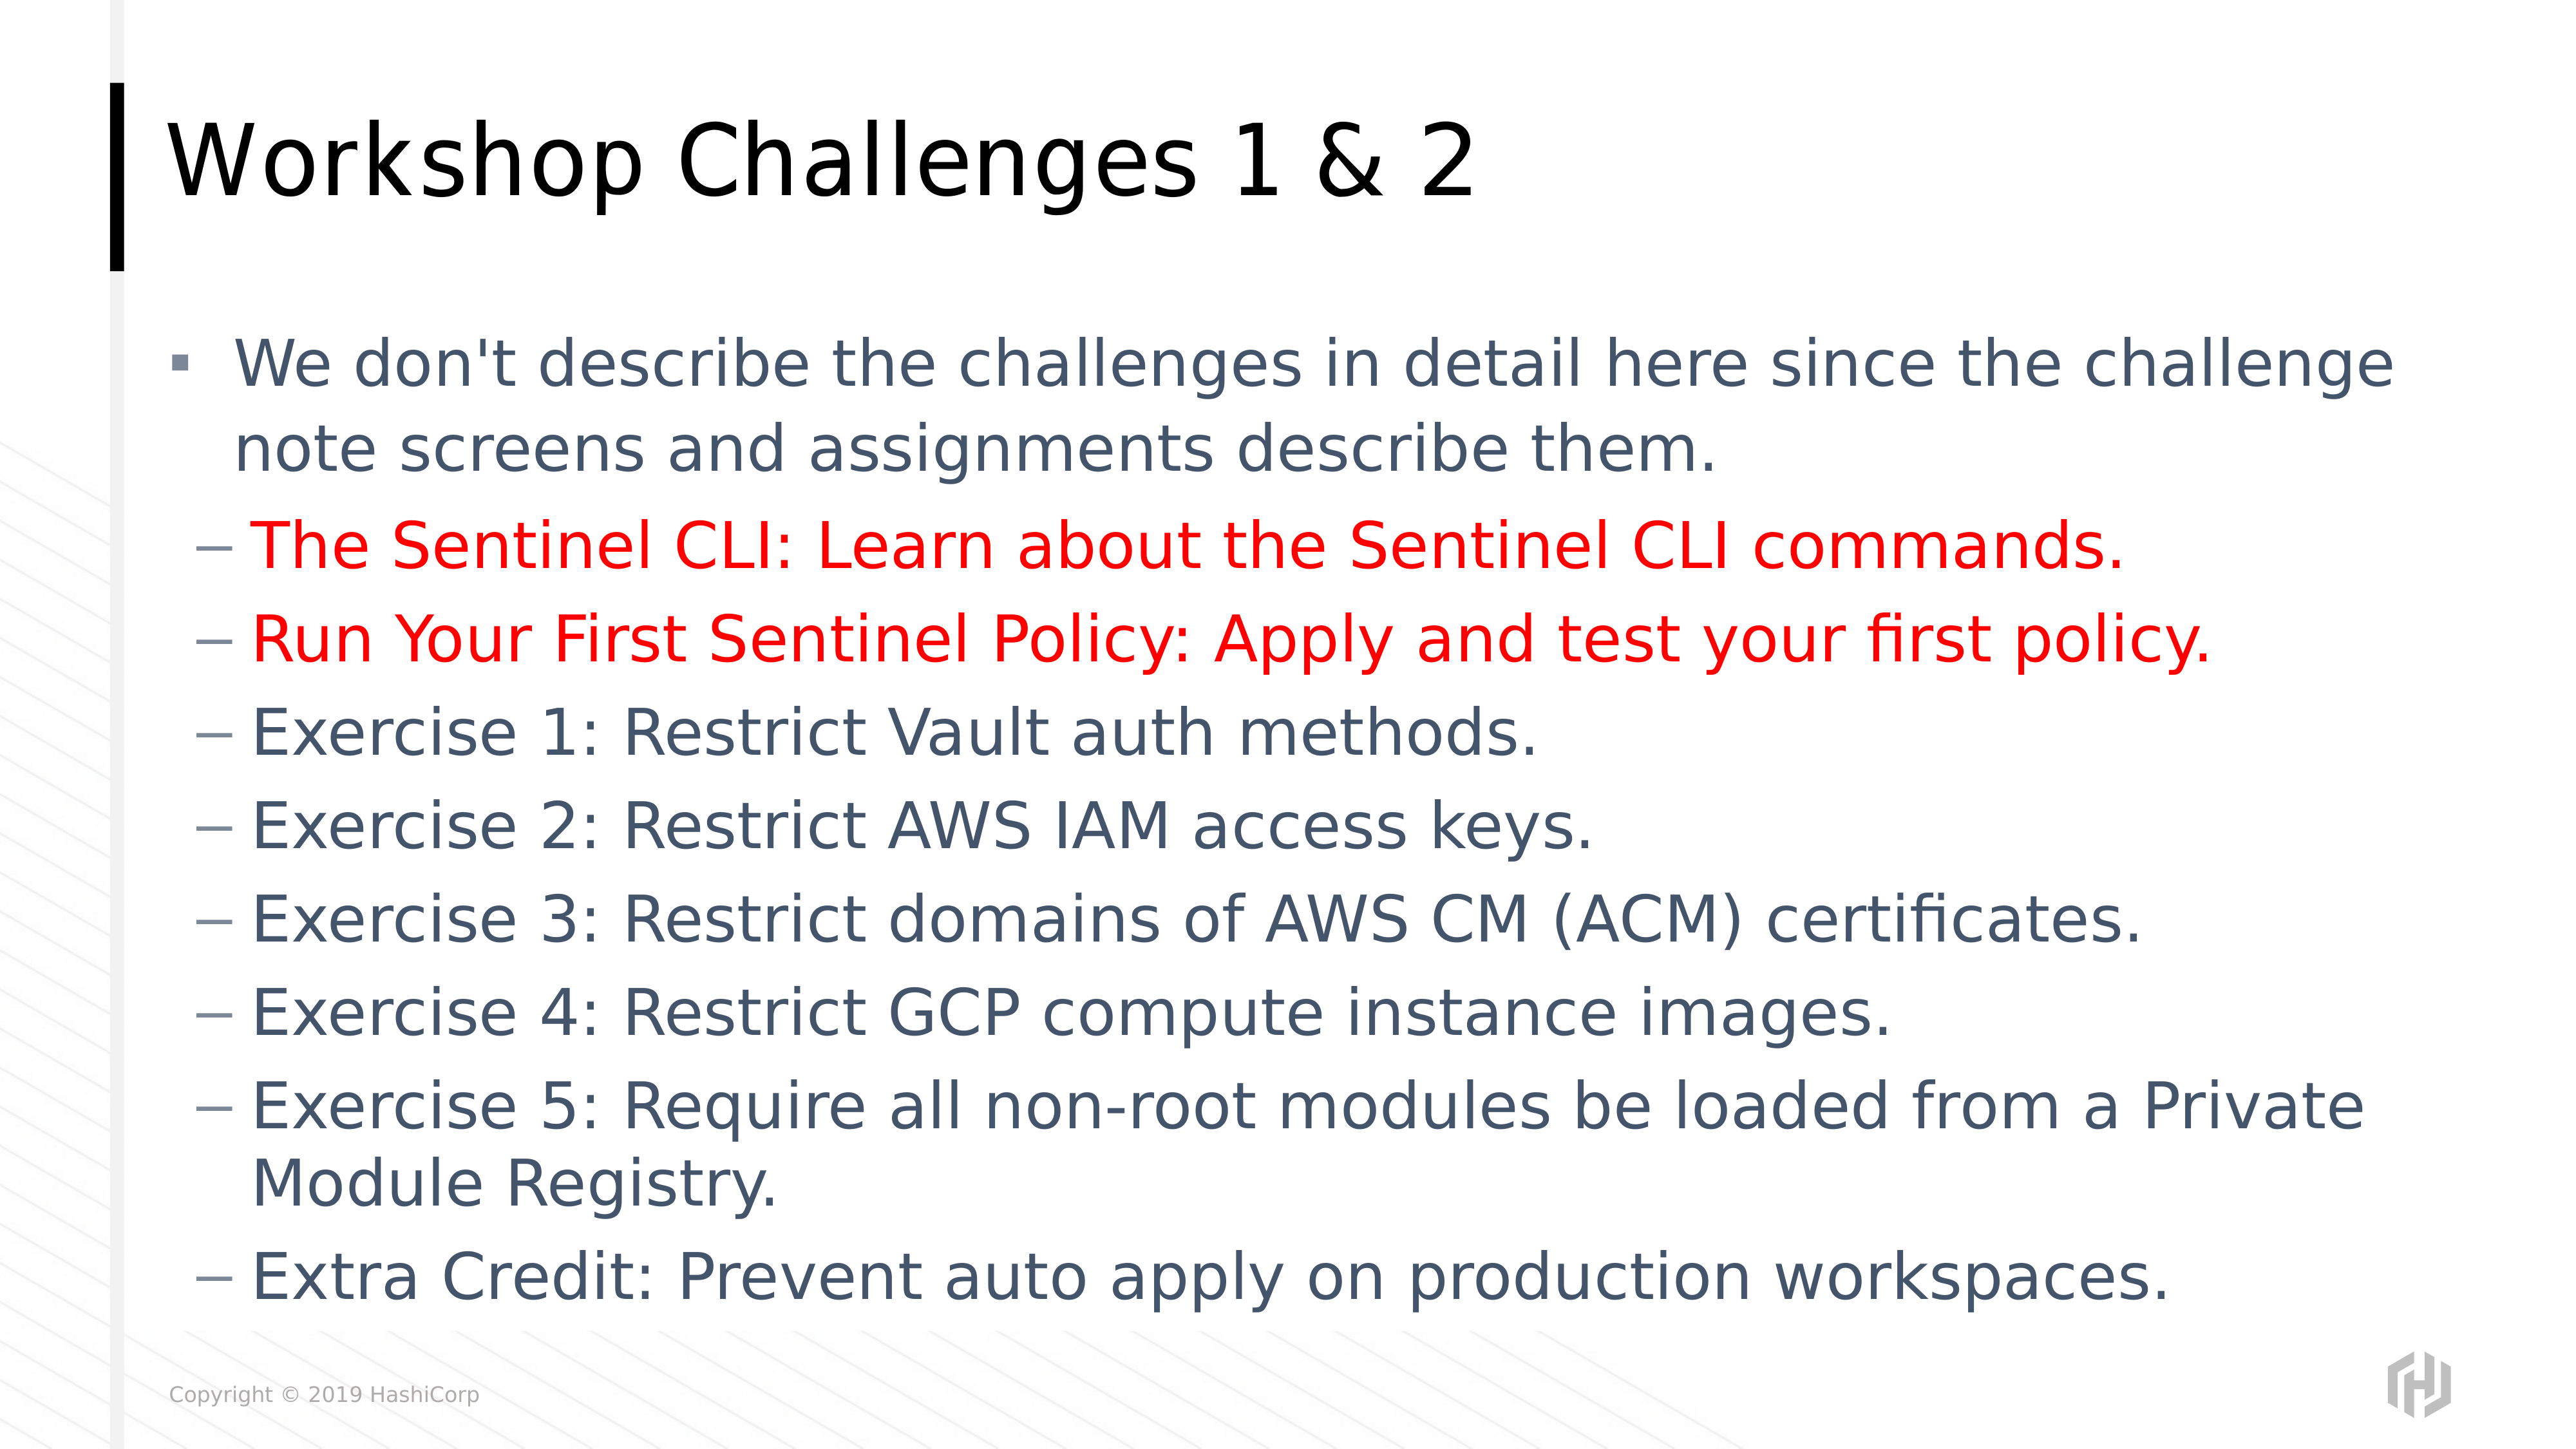

# Workshop Challenges 1 & 2
We don't describe the challenges in detail here since the challenge note screens and assignments describe them.
The Sentinel CLI: Learn about the Sentinel CLI commands.
Run Your First Sentinel Policy: Apply and test your first policy.
Exercise 1: Restrict Vault auth methods.
Exercise 2: Restrict AWS IAM access keys.
Exercise 3: Restrict domains of AWS CM (ACM) certificates.
Exercise 4: Restrict GCP compute instance images.
Exercise 5: Require all non-root modules be loaded from a Private Module Registry.
Extra Credit: Prevent auto apply on production workspaces.